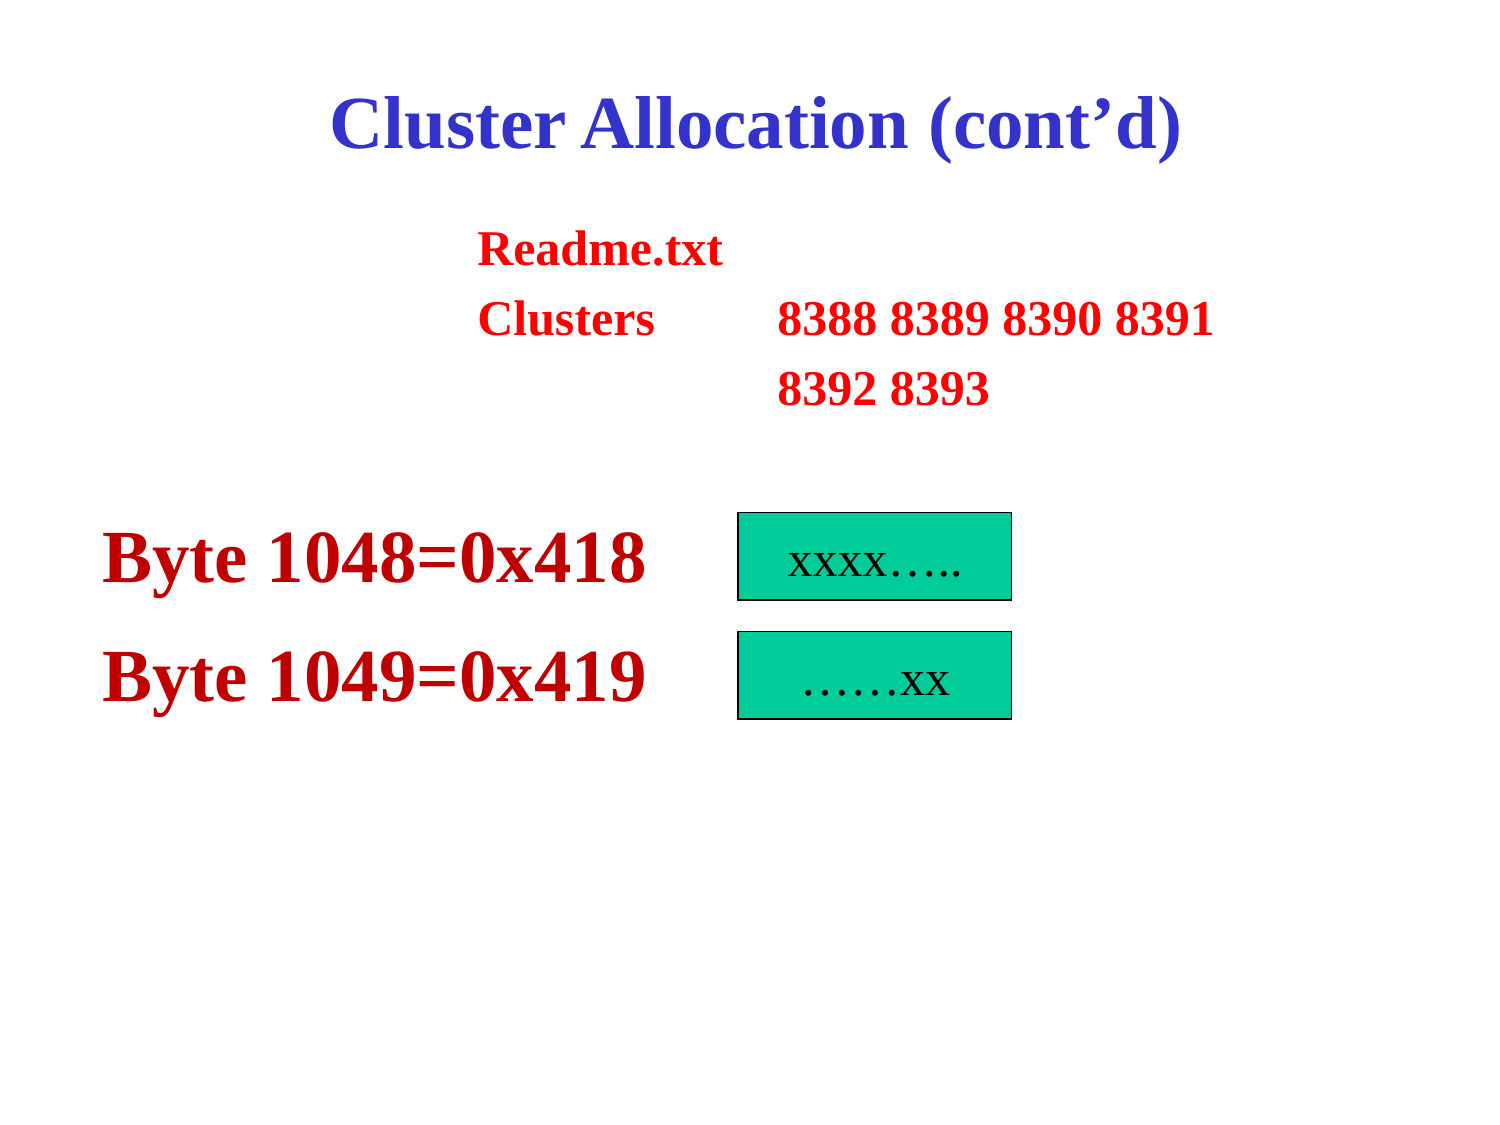

# Cluster Allocation (cont’d)
Readme.txt
Clusters 	8388 8389 8390 8391
		8392 8393
Byte 1048=0x418
xxxx…..
Byte 1049=0x419
……xx
101